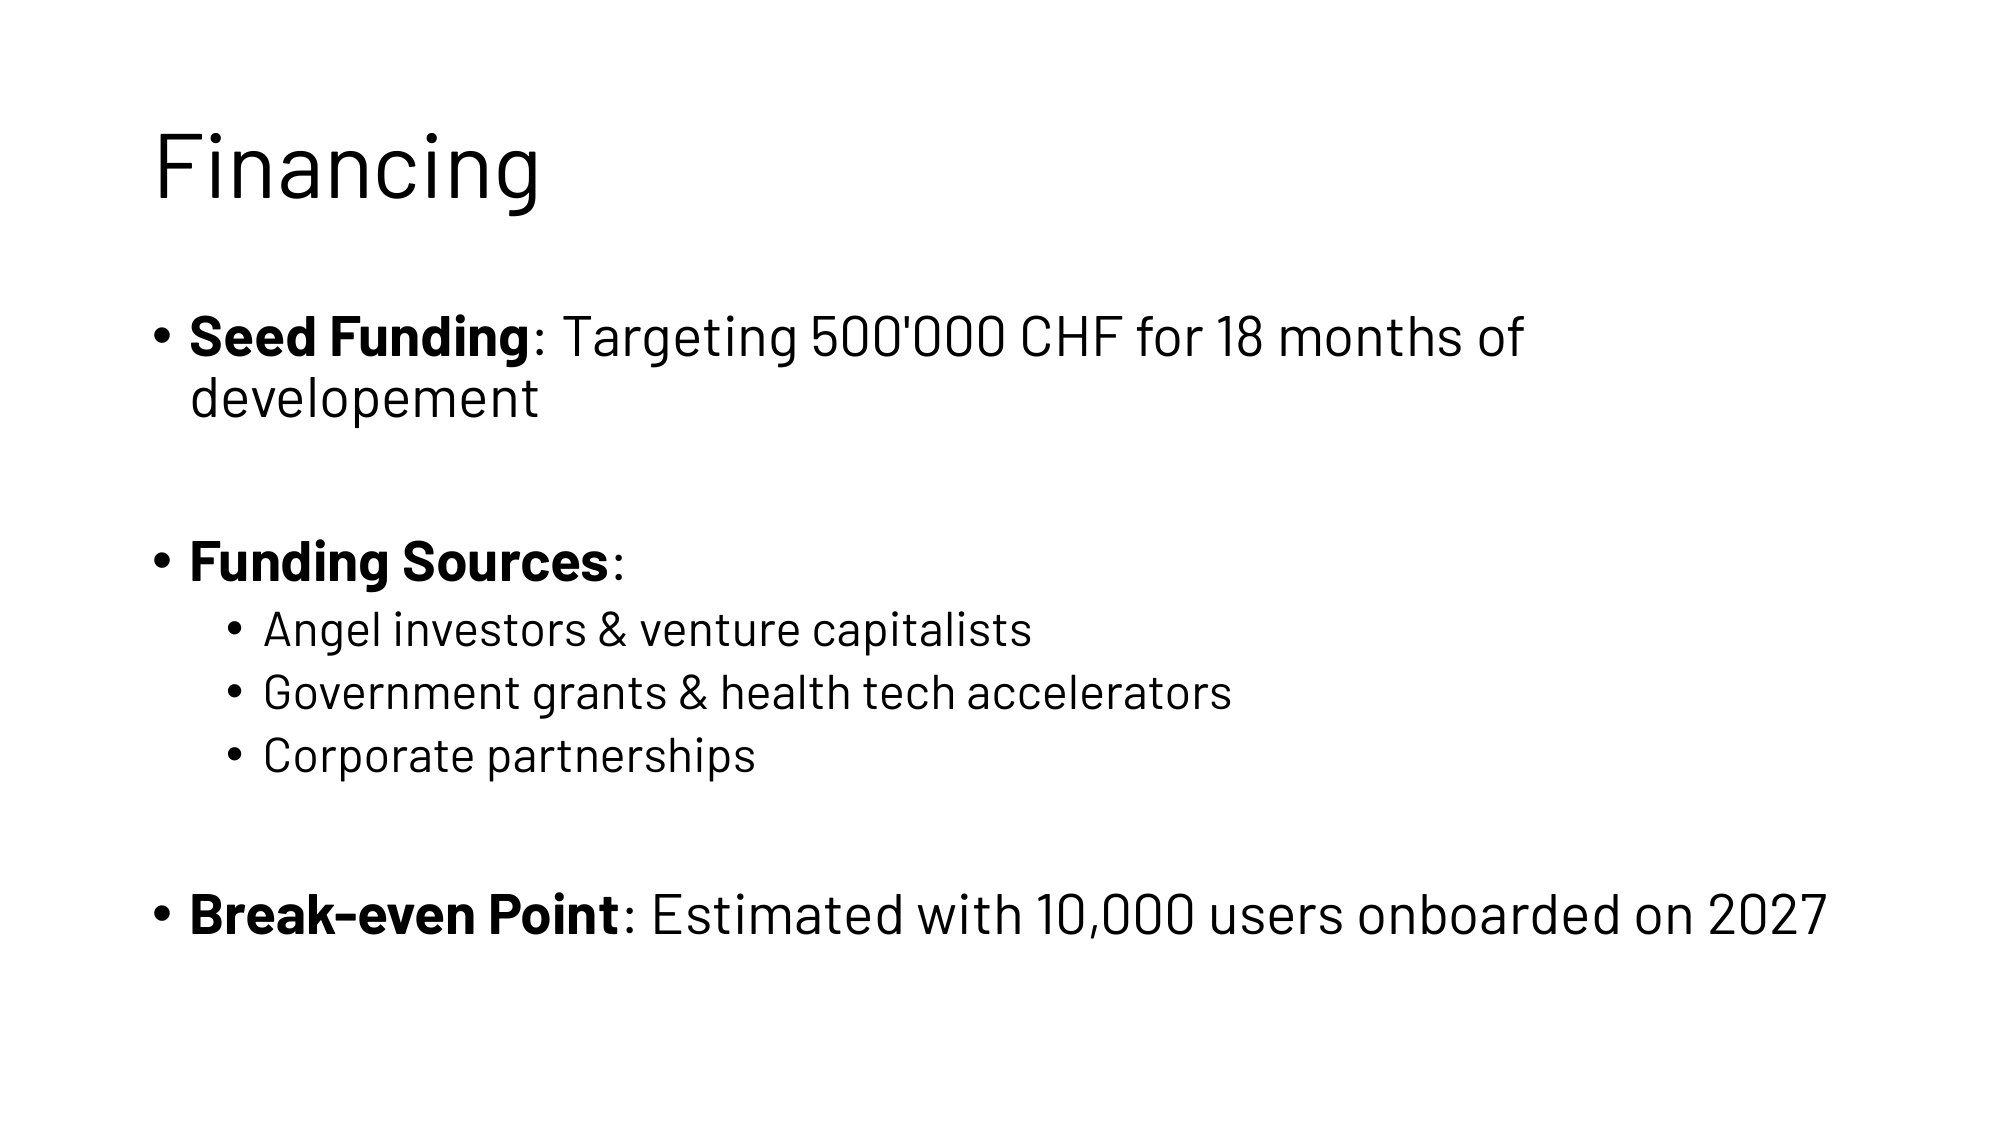

# Financing
Seed Funding: Targeting 500'000 CHF for 18 months of developement

Funding Sources:
Angel investors & venture capitalists
Government grants & health tech accelerators
Corporate partnerships

Break-even Point: Estimated with 10,000 users onboarded on 2027